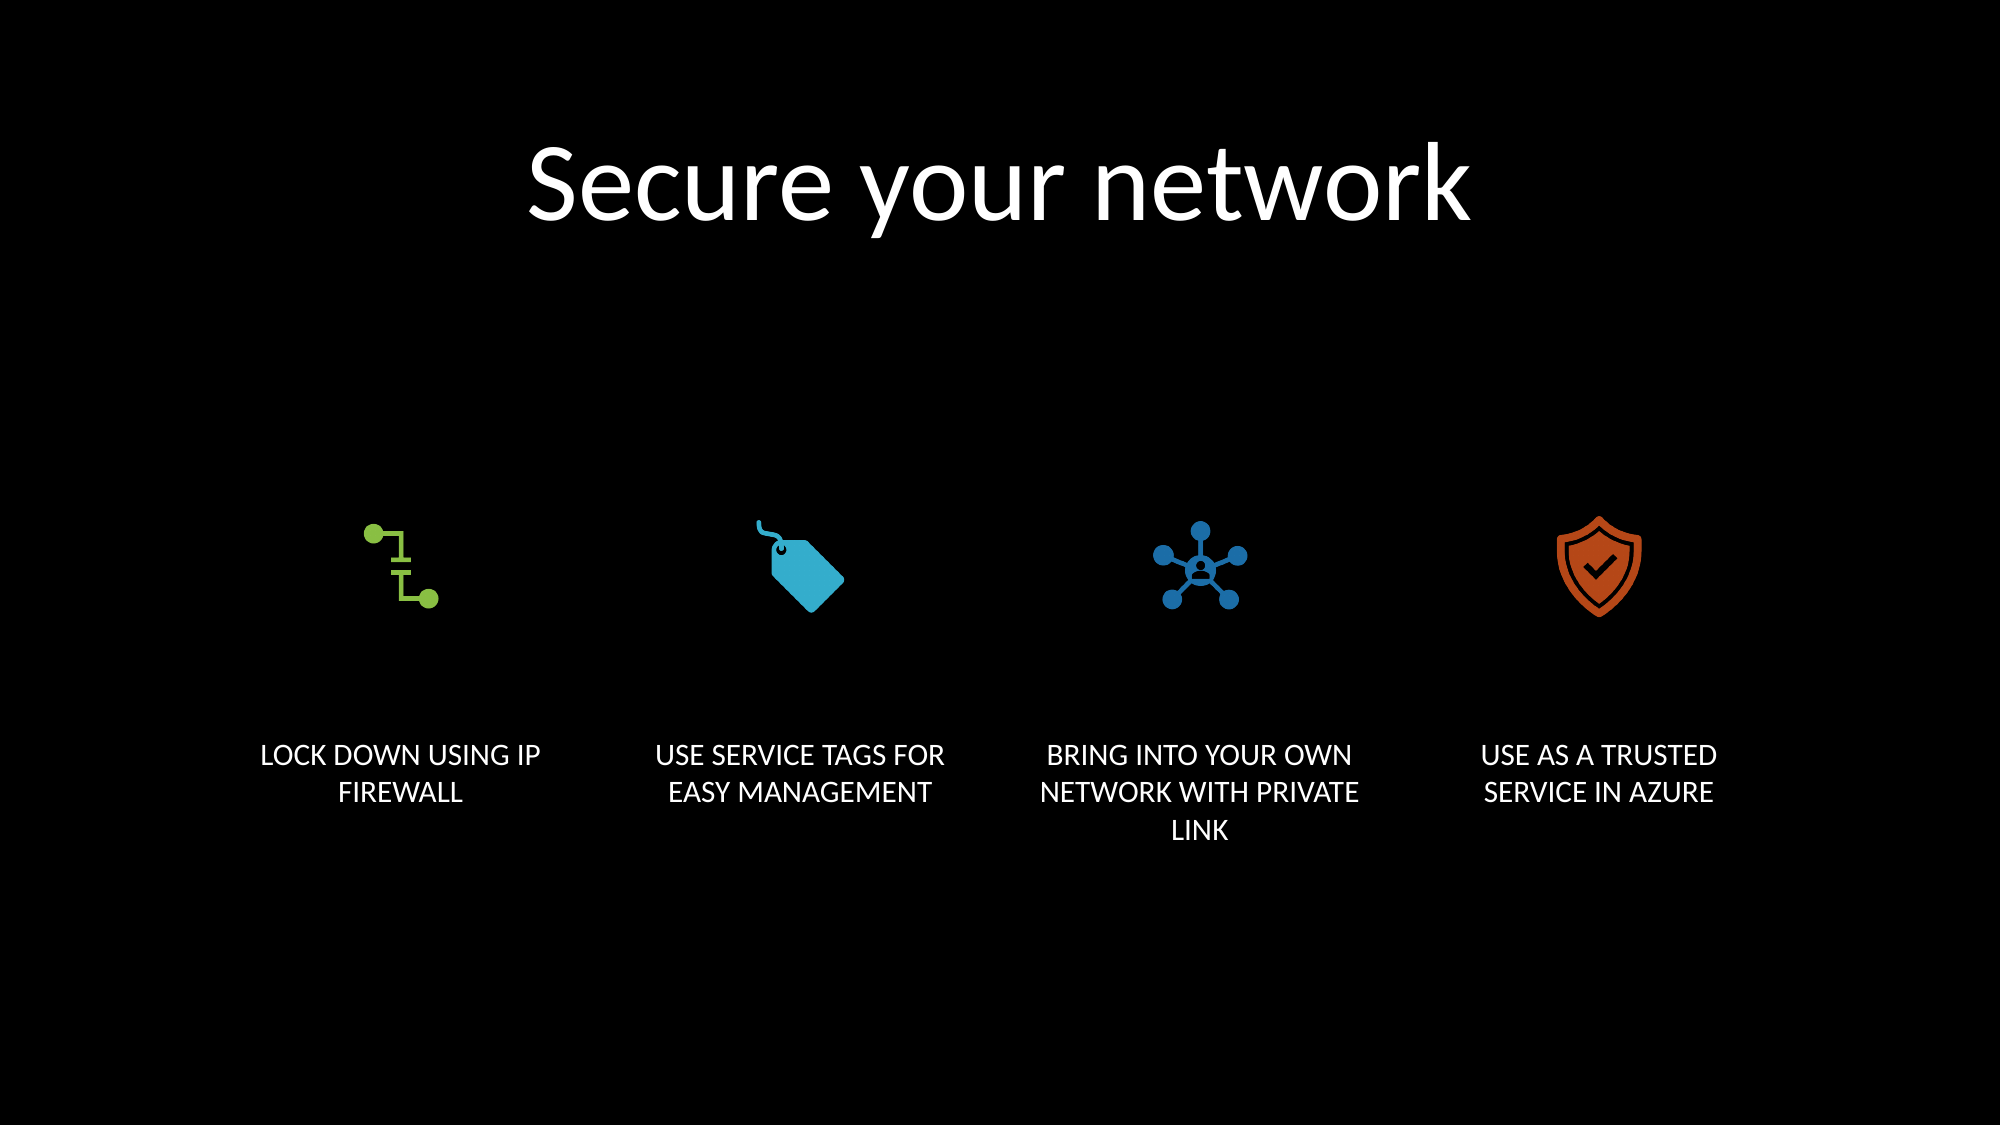

# Secure your network
Lock down using IP firewall
Use service tags for easy management
Bring into your own network with private link
Use as a trusted service in Azure